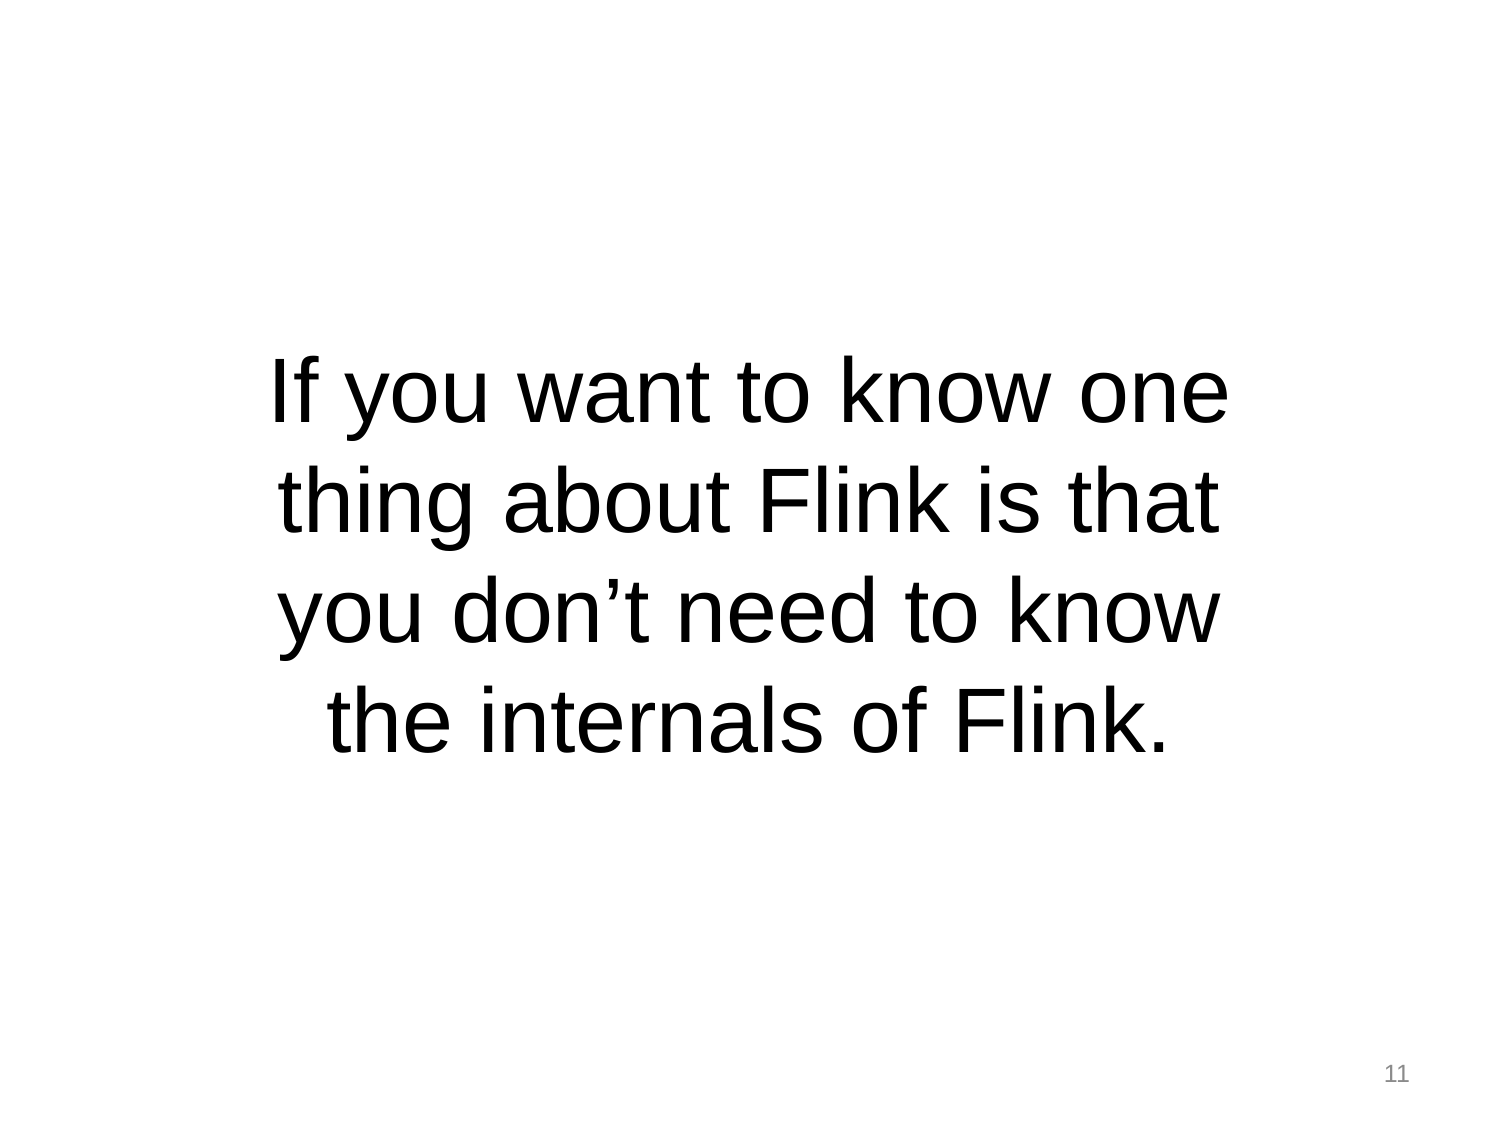

If you want to know one thing about Flink is that you don’t need to know the internals of Flink.
11